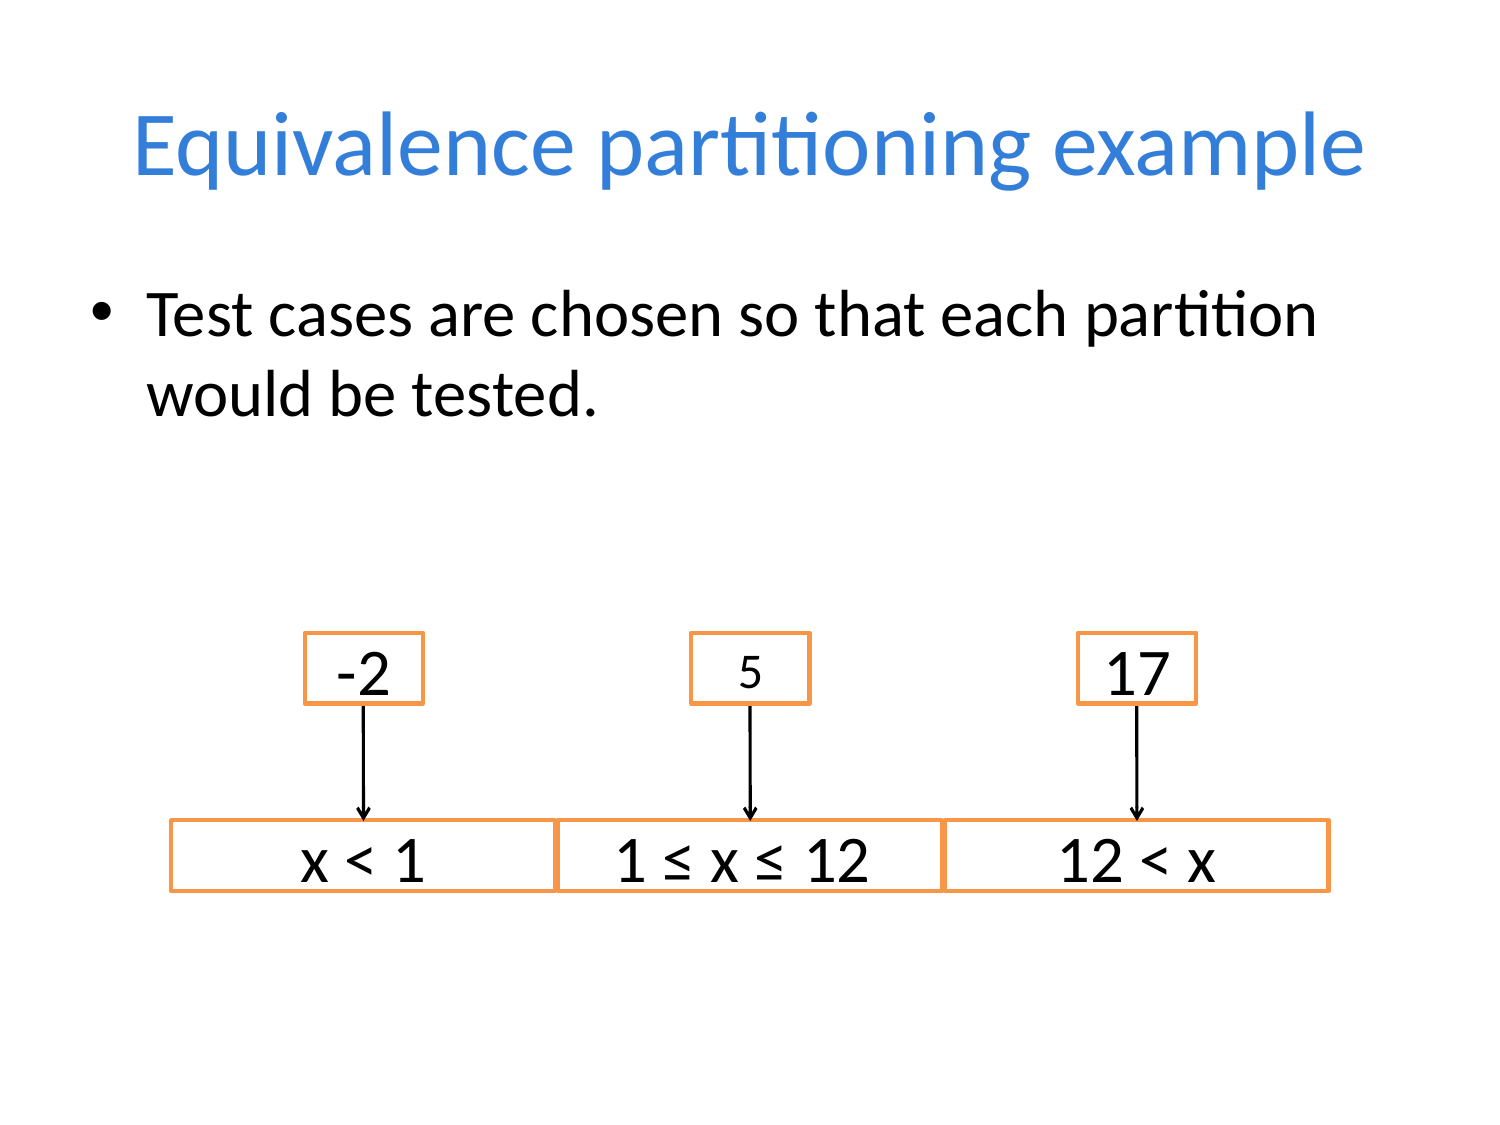

# Equivalence partitioning example
Test cases are chosen so that each partition would be tested.

-2
5
17
x < 1
1 ≤ x ≤ 12
12 < x